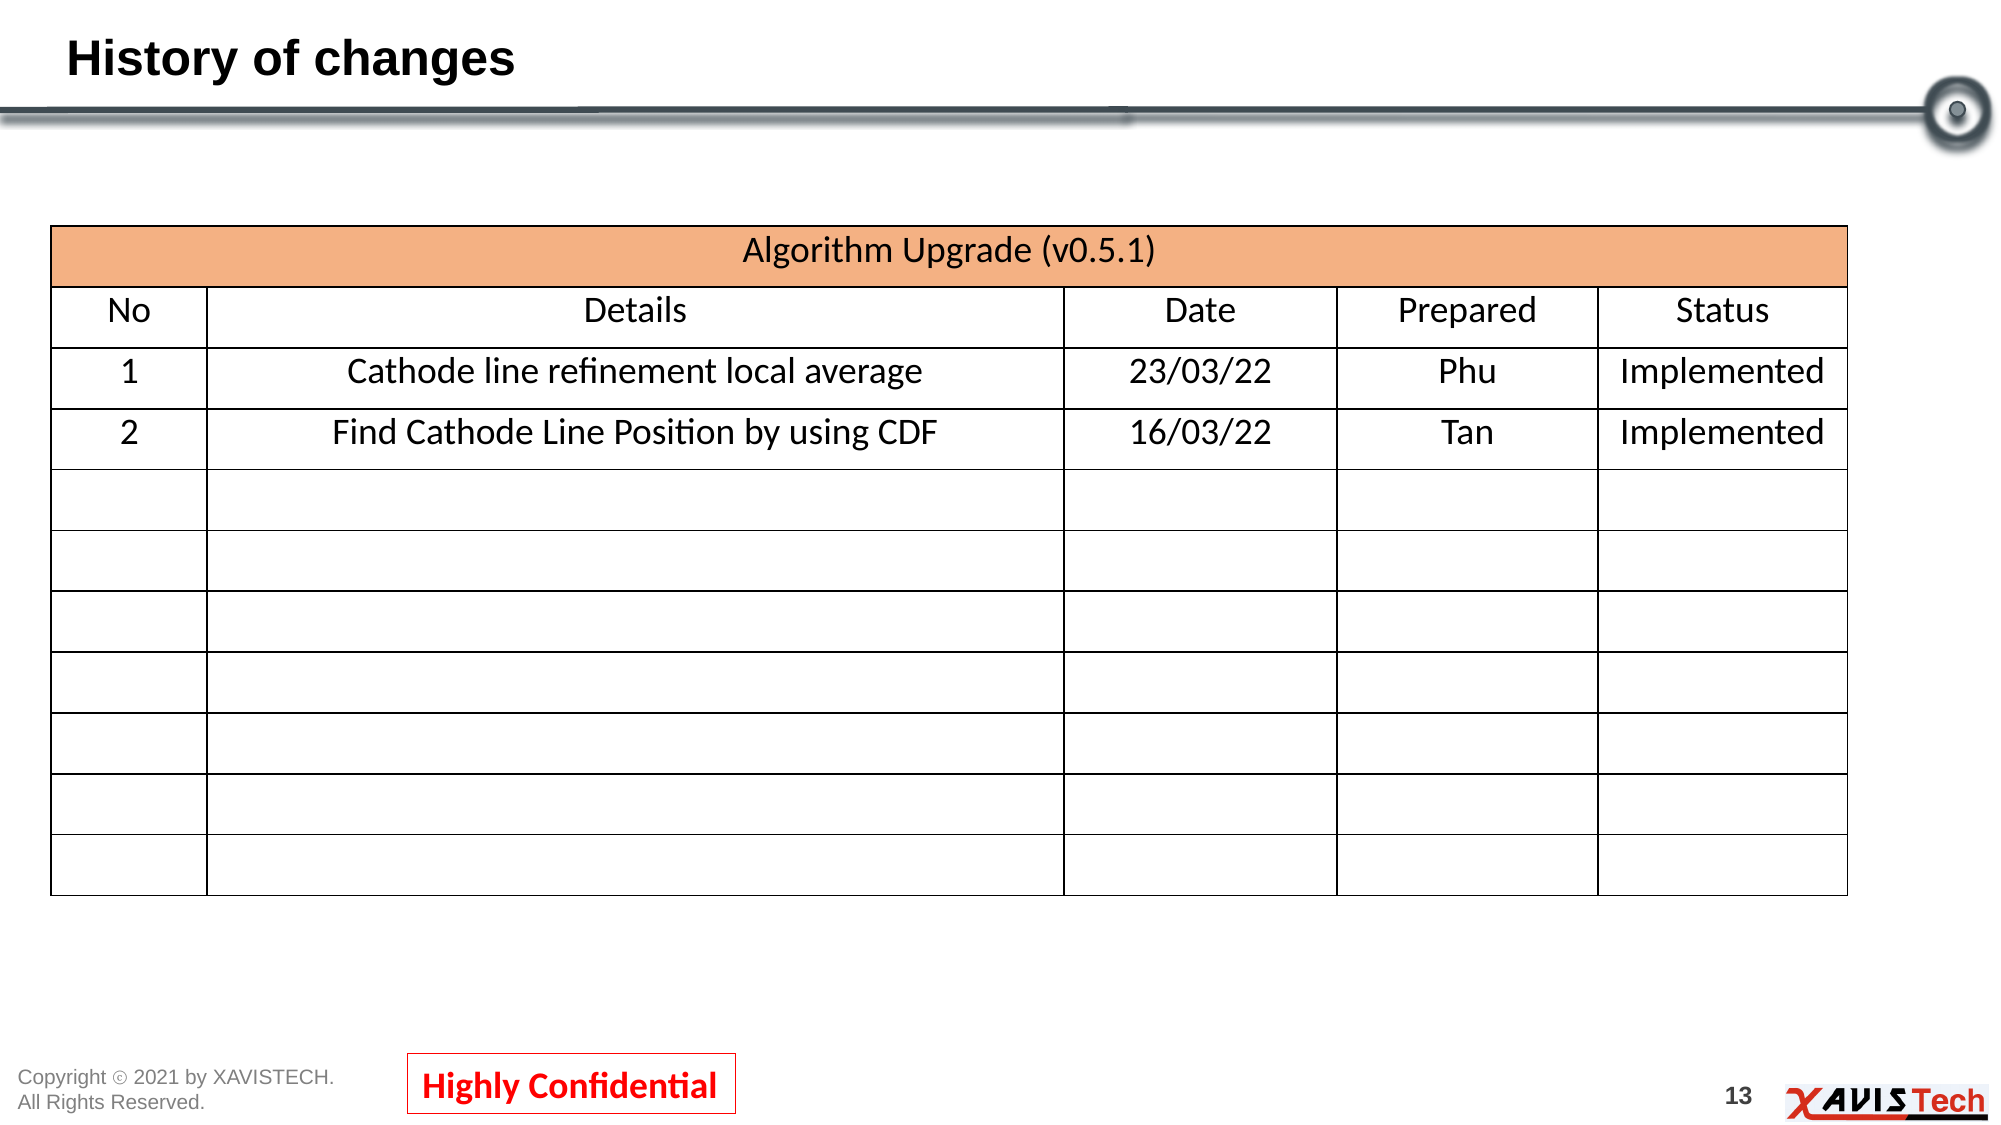

# History of changes
| Algorithm Upgrade (v0.5.1) |  |  |  |  |
| --- | --- | --- | --- | --- |
| No | Details | Date | Prepared | Status |
| 1 | Cathode line refinement local average | 23/03/22 | Phu | Implemented |
| 2 | Find Cathode Line Position by using CDF | 16/03/22 | Tan | Implemented |
|  |  |  |  |  |
|  |  |  |  |  |
|  |  |  |  |  |
|  |  |  |  |  |
|  |  |  |  |  |
|  |  |  |  |  |
|  |  |  |  |  |
13